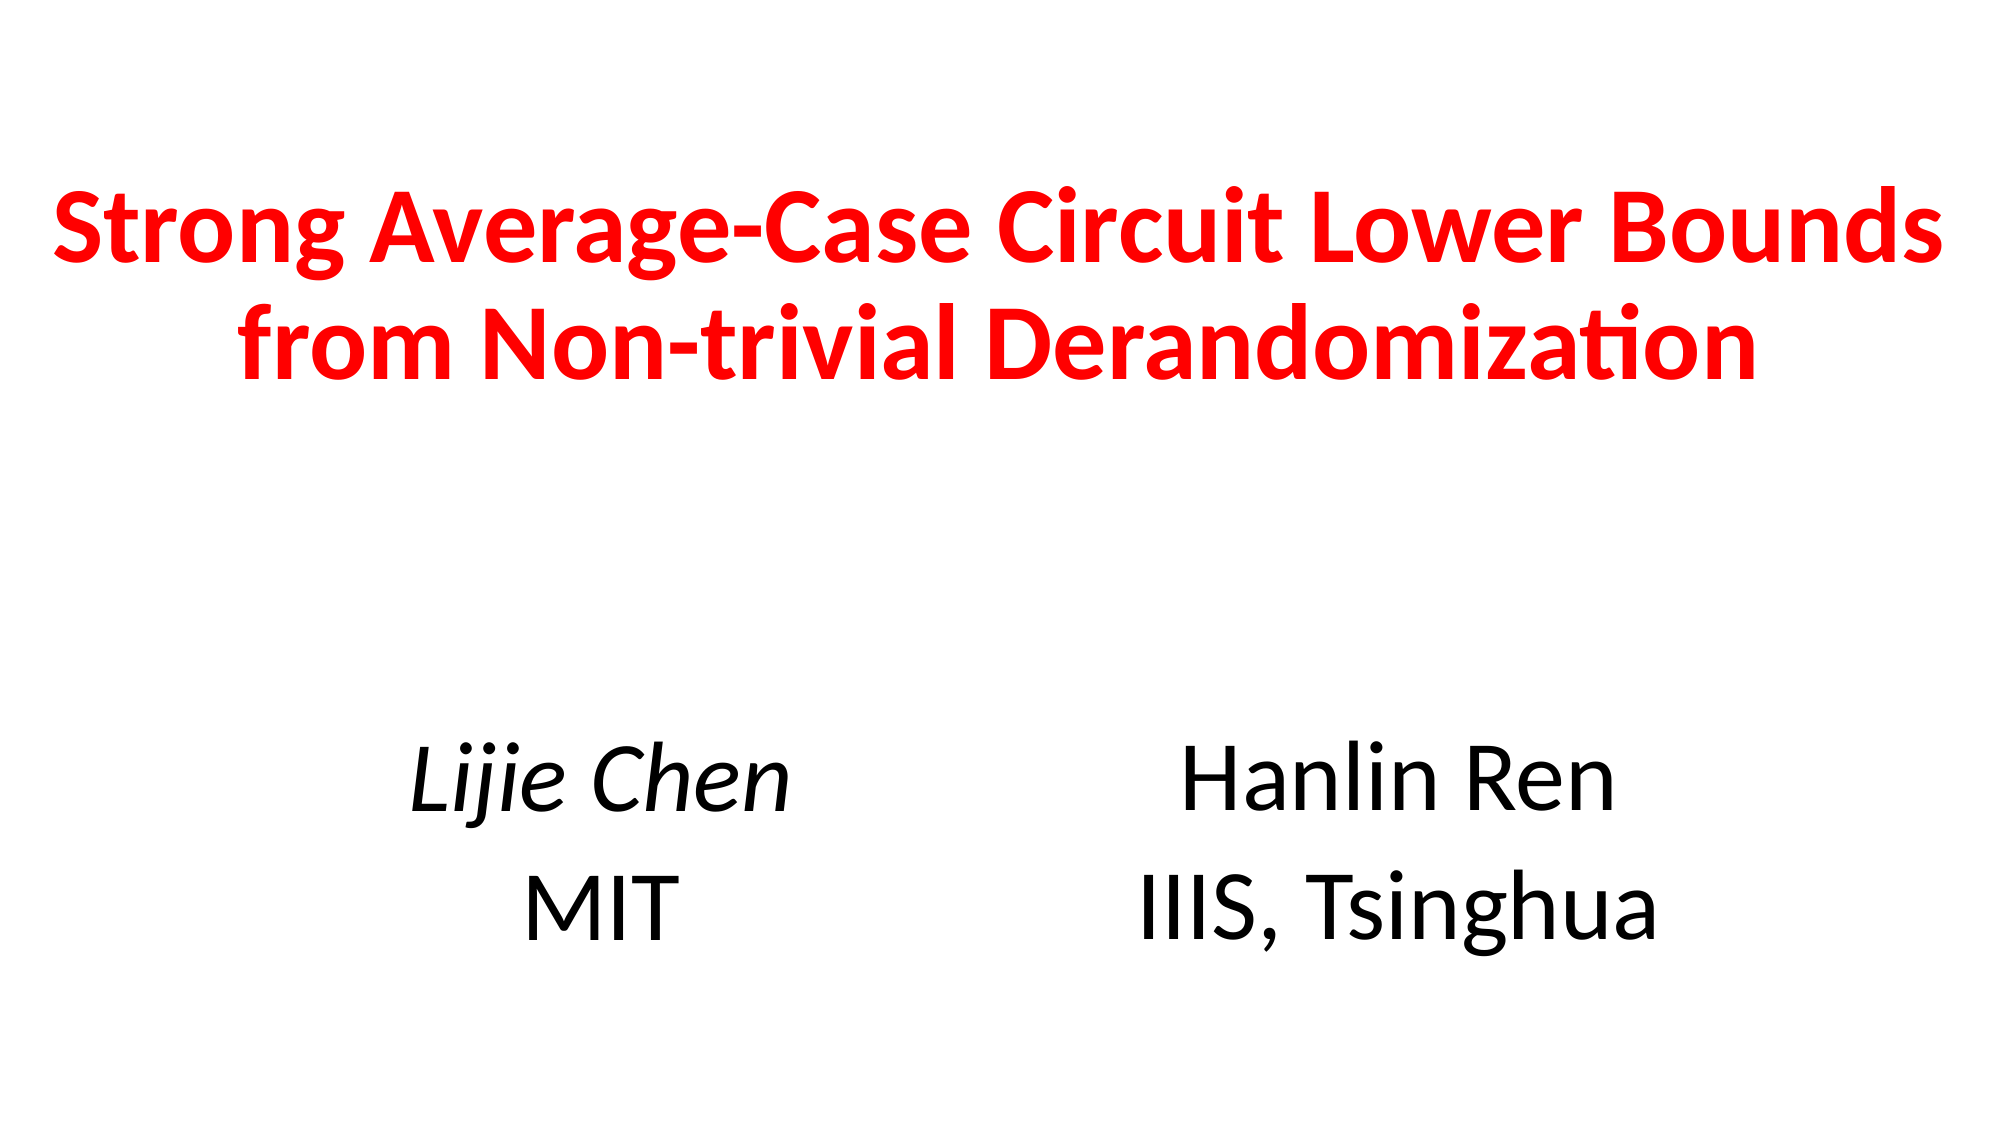

# Strong Average-Case Circuit Lower Bounds from Non-trivial Derandomization
Hanlin Ren
IIIS, Tsinghua
Lijie Chen
MIT